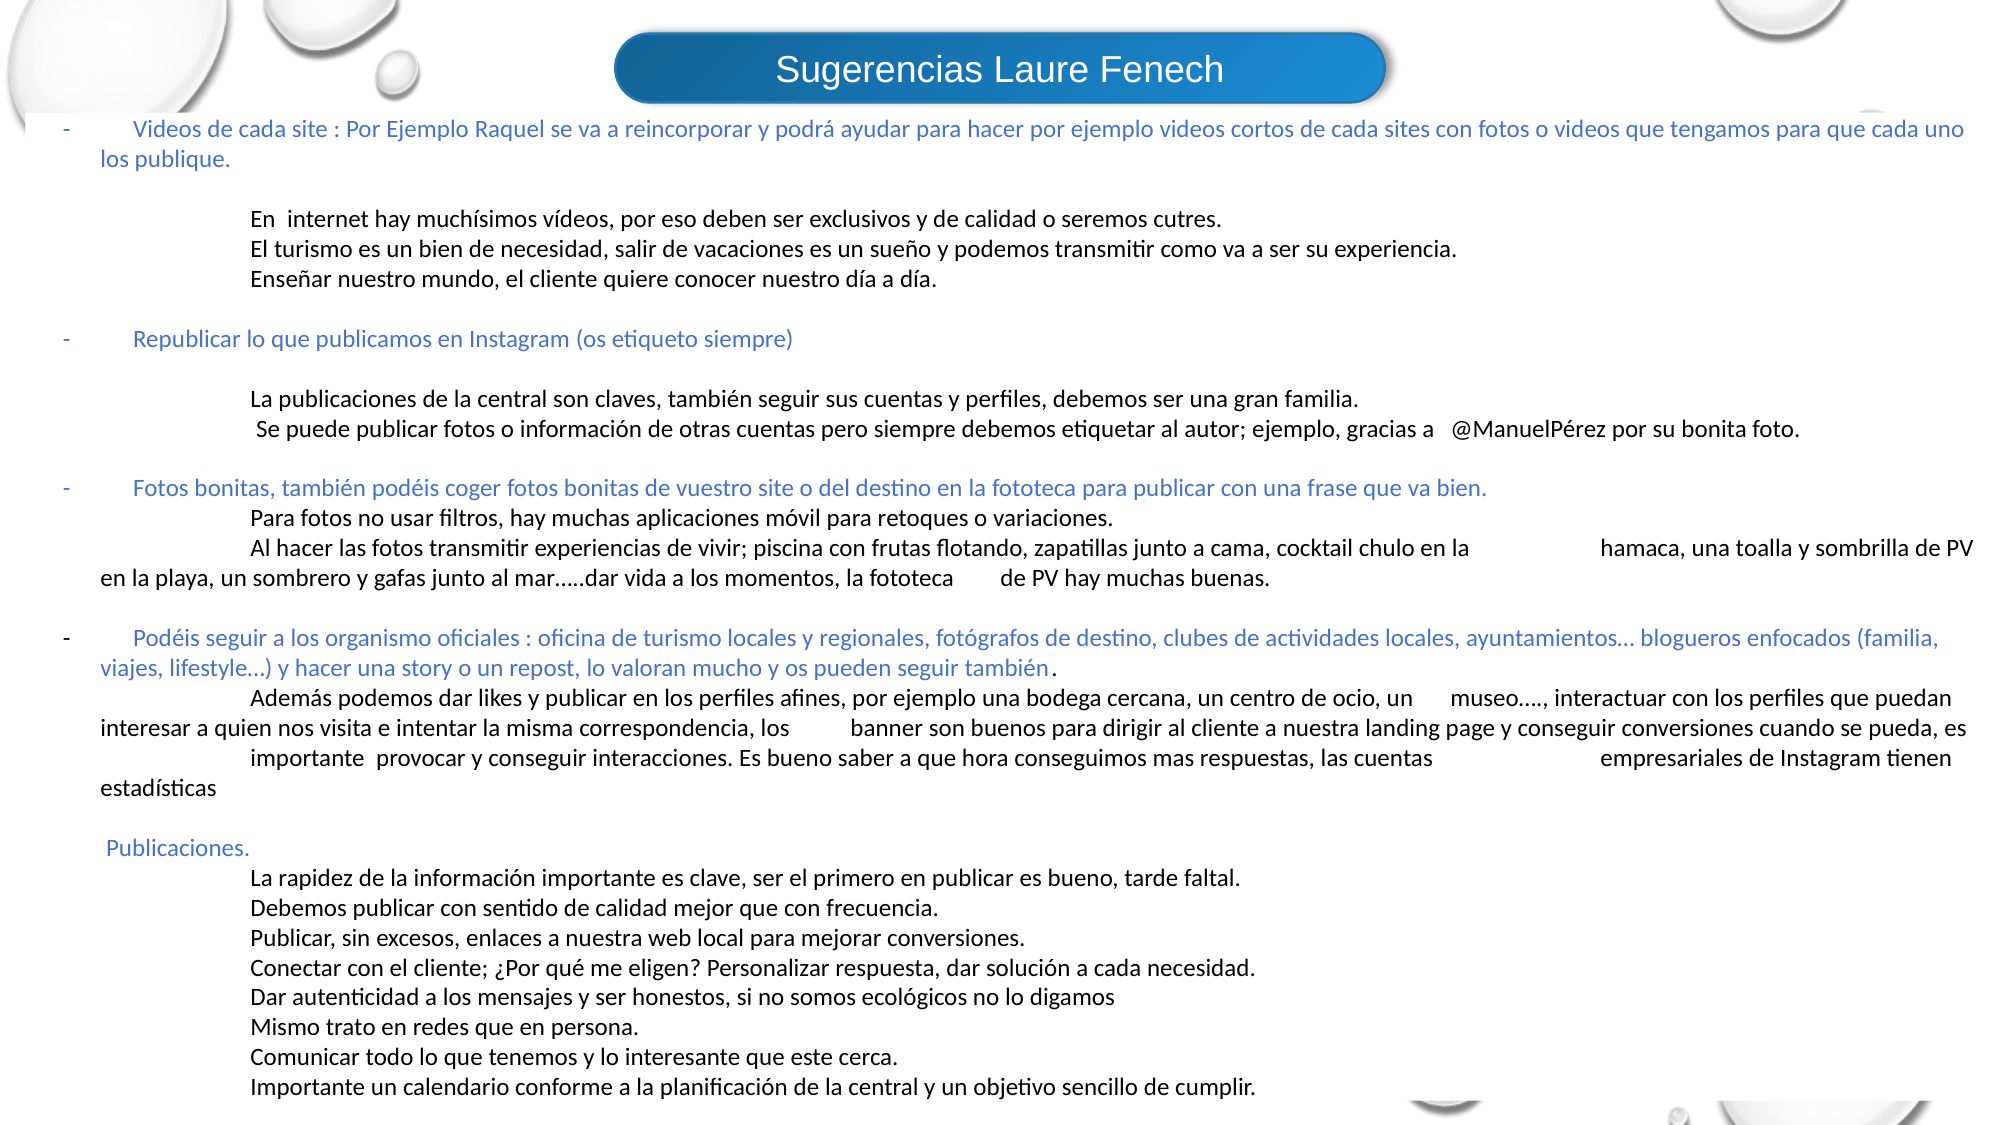

Sugerencias Laure Fenech
-          Videos de cada site : Por Ejemplo Raquel se va a reincorporar y podrá ayudar para hacer por ejemplo videos cortos de cada sites con fotos o videos que tengamos para que cada uno los publique.

		En  internet hay muchísimos vídeos, por eso deben ser exclusivos y de calidad o seremos cutres.
		El turismo es un bien de necesidad, salir de vacaciones es un sueño y podemos transmitir como va a ser su experiencia.
		Enseñar nuestro mundo, el cliente quiere conocer nuestro día a día.

-          Republicar lo que publicamos en Instagram (os etiqueto siempre)

		La publicaciones de la central son claves, también seguir sus cuentas y perfiles, debemos ser una gran familia.
		 Se puede publicar fotos o información de otras cuentas pero siempre debemos etiquetar al autor; ejemplo, gracias a 	@ManuelPérez por su bonita foto.

-          Fotos bonitas, también podéis coger fotos bonitas de vuestro site o del destino en la fototeca para publicar con una frase que va bien.
		Para fotos no usar filtros, hay muchas aplicaciones móvil para retoques o variaciones.
		Al hacer las fotos transmitir experiencias de vivir; piscina con frutas flotando, zapatillas junto a cama, cocktail chulo en la 	hamaca, una toalla y sombrilla de PV en la playa, un sombrero y gafas junto al mar…..dar vida a los momentos, la fototeca 	de PV hay muchas buenas.

-          Podéis seguir a los organismo oficiales : oficina de turismo locales y regionales, fotógrafos de destino, clubes de actividades locales, ayuntamientos… blogueros enfocados (familia, viajes, lifestyle…) y hacer una story o un repost, lo valoran mucho y os pueden seguir también.
		Además podemos dar likes y publicar en los perfiles afines, por ejemplo una bodega cercana, un centro de ocio, un 	museo…., interactuar con los perfiles que puedan interesar a quien nos visita e intentar la misma correspondencia, los 	banner son buenos para dirigir al cliente a nuestra landing page y conseguir conversiones cuando se pueda, es 	importante  provocar y conseguir interacciones. Es bueno saber a que hora conseguimos mas respuestas, las cuentas 		empresariales de Instagram tienen estadísticas

	 Publicaciones.
		La rapidez de la información importante es clave, ser el primero en publicar es bueno, tarde faltal.
		Debemos publicar con sentido de calidad mejor que con frecuencia.
		Publicar, sin excesos, enlaces a nuestra web local para mejorar conversiones.
		Conectar con el cliente; ¿Por qué me eligen? Personalizar respuesta, dar solución a cada necesidad.
		Dar autenticidad a los mensajes y ser honestos, si no somos ecológicos no lo digamos
		Mismo trato en redes que en persona.
		Comunicar todo lo que tenemos y lo interesante que este cerca.
		Importante un calendario conforme a la planificación de la central y un objetivo sencillo de cumplir.